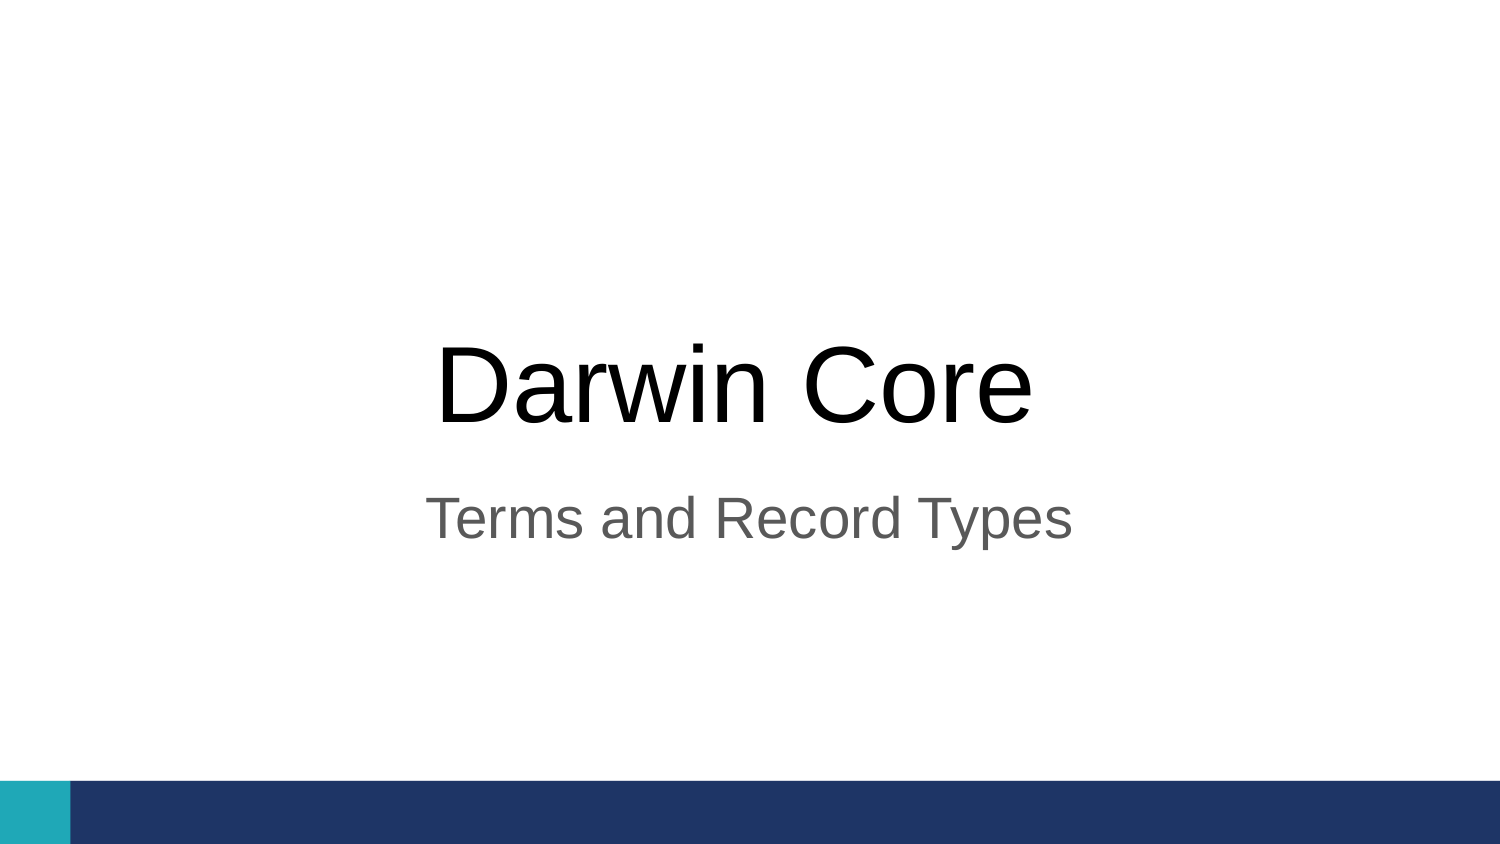

# Darwin Core
Terms and Record Types